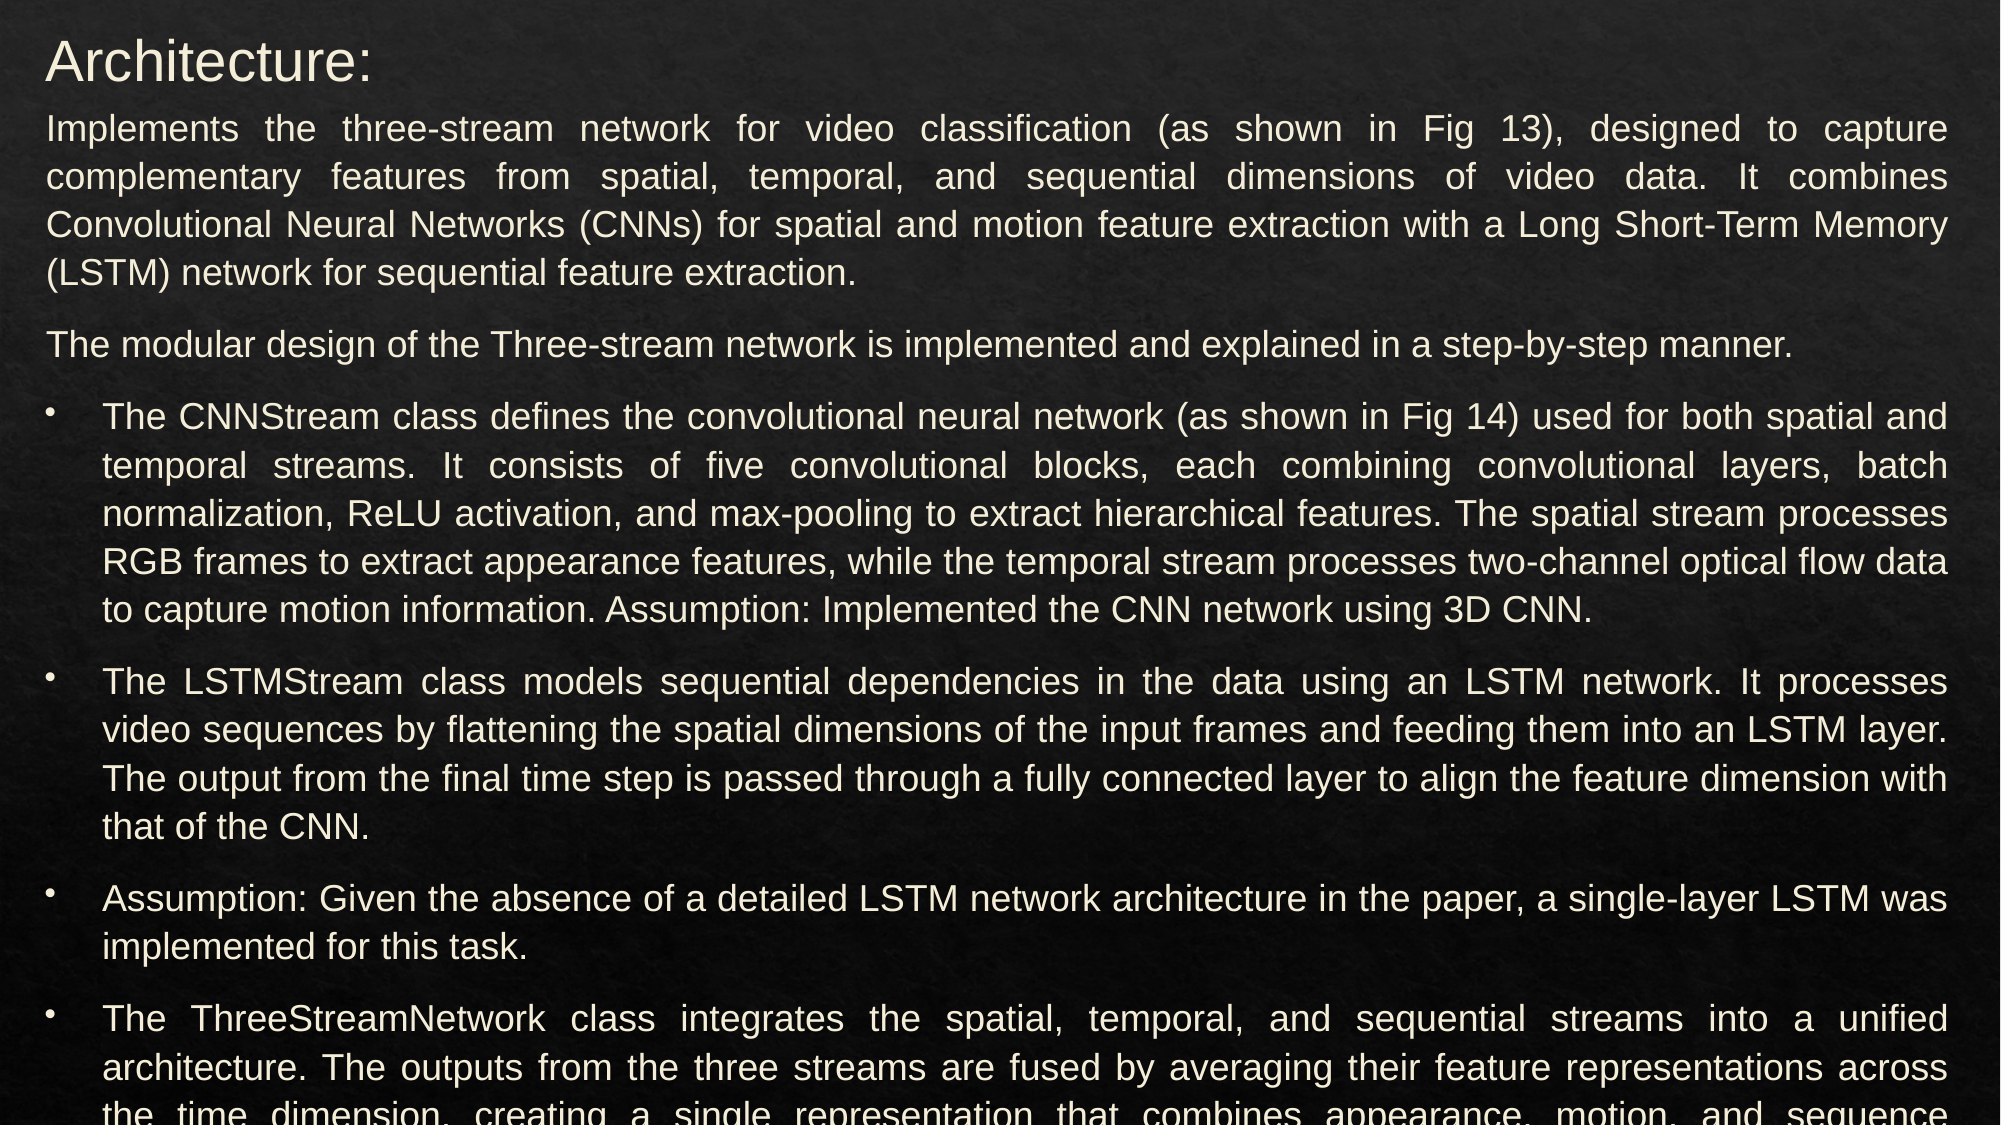

Architecture:
Implements the three-stream network for video classification (as shown in Fig 13), designed to capture complementary features from spatial, temporal, and sequential dimensions of video data. It combines Convolutional Neural Networks (CNNs) for spatial and motion feature extraction with a Long Short-Term Memory (LSTM) network for sequential feature extraction.
The modular design of the Three-stream network is implemented and explained in a step-by-step manner.
The CNNStream class defines the convolutional neural network (as shown in Fig 14) used for both spatial and temporal streams. It consists of five convolutional blocks, each combining convolutional layers, batch normalization, ReLU activation, and max-pooling to extract hierarchical features. The spatial stream processes RGB frames to extract appearance features, while the temporal stream processes two-channel optical flow data to capture motion information. Assumption: Implemented the CNN network using 3D CNN.
The LSTMStream class models sequential dependencies in the data using an LSTM network. It processes video sequences by flattening the spatial dimensions of the input frames and feeding them into an LSTM layer. The output from the final time step is passed through a fully connected layer to align the feature dimension with that of the CNN.
Assumption: Given the absence of a detailed LSTM network architecture in the paper, a single-layer LSTM was implemented for this task.
The ThreeStreamNetwork class integrates the spatial, temporal, and sequential streams into a unified architecture. The outputs from the three streams are fused by averaging their feature representations across the time dimension, creating a single representation that combines appearance, motion, and sequence information. A fully connected layer refines these fused features, followed by a final classification layer that predicts the class probabilities.